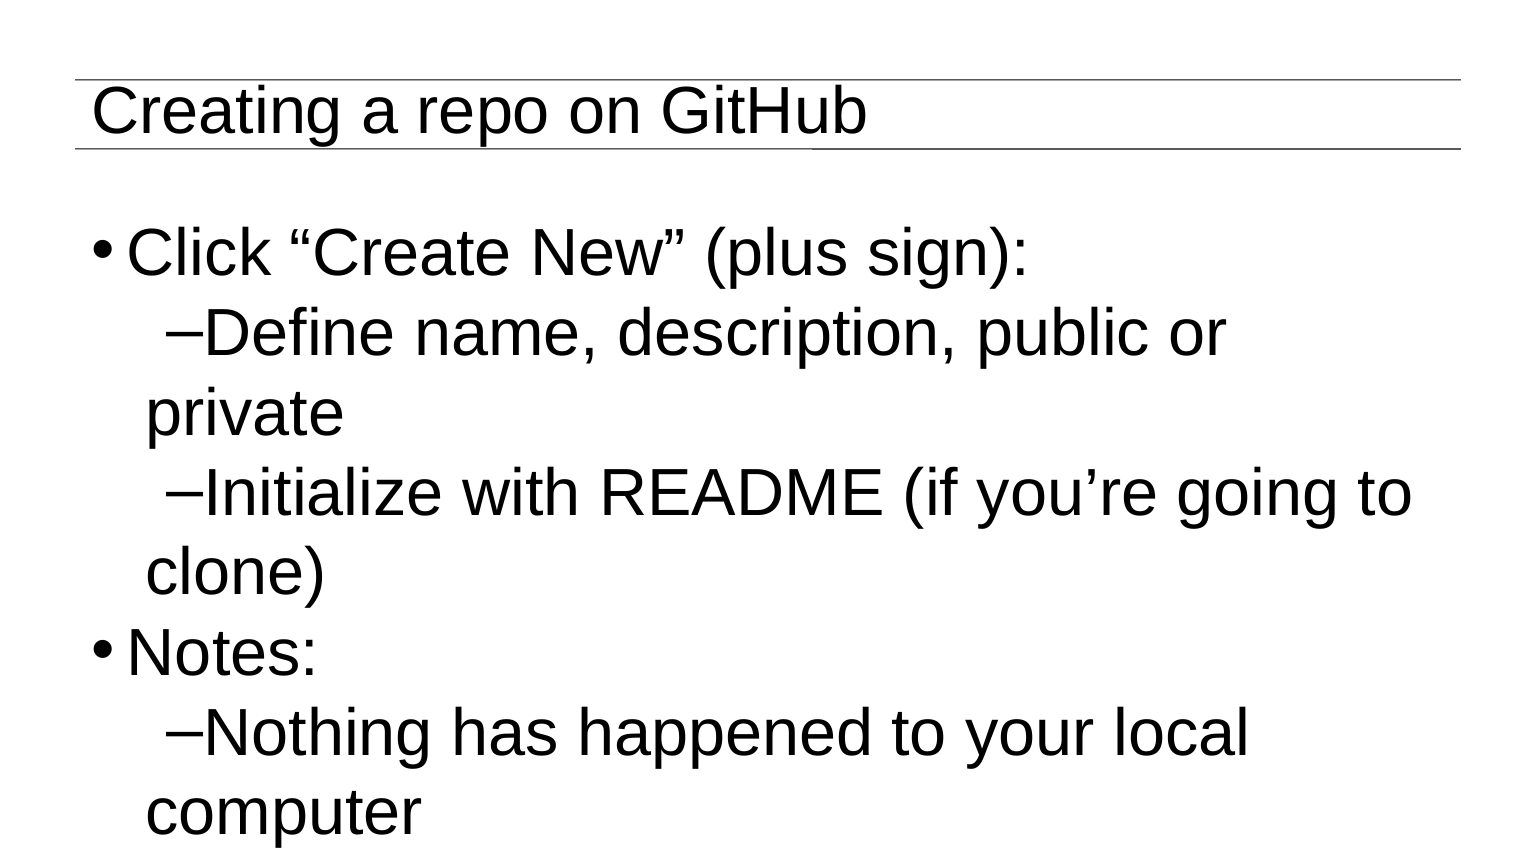

Creating a repo on GitHub
Click “Create New” (plus sign):
Define name, description, public or private
Initialize with README (if you’re going to clone)
Notes:
Nothing has happened to your local computer
This was done on GitHub, but GitHub used Git to add the README.md file